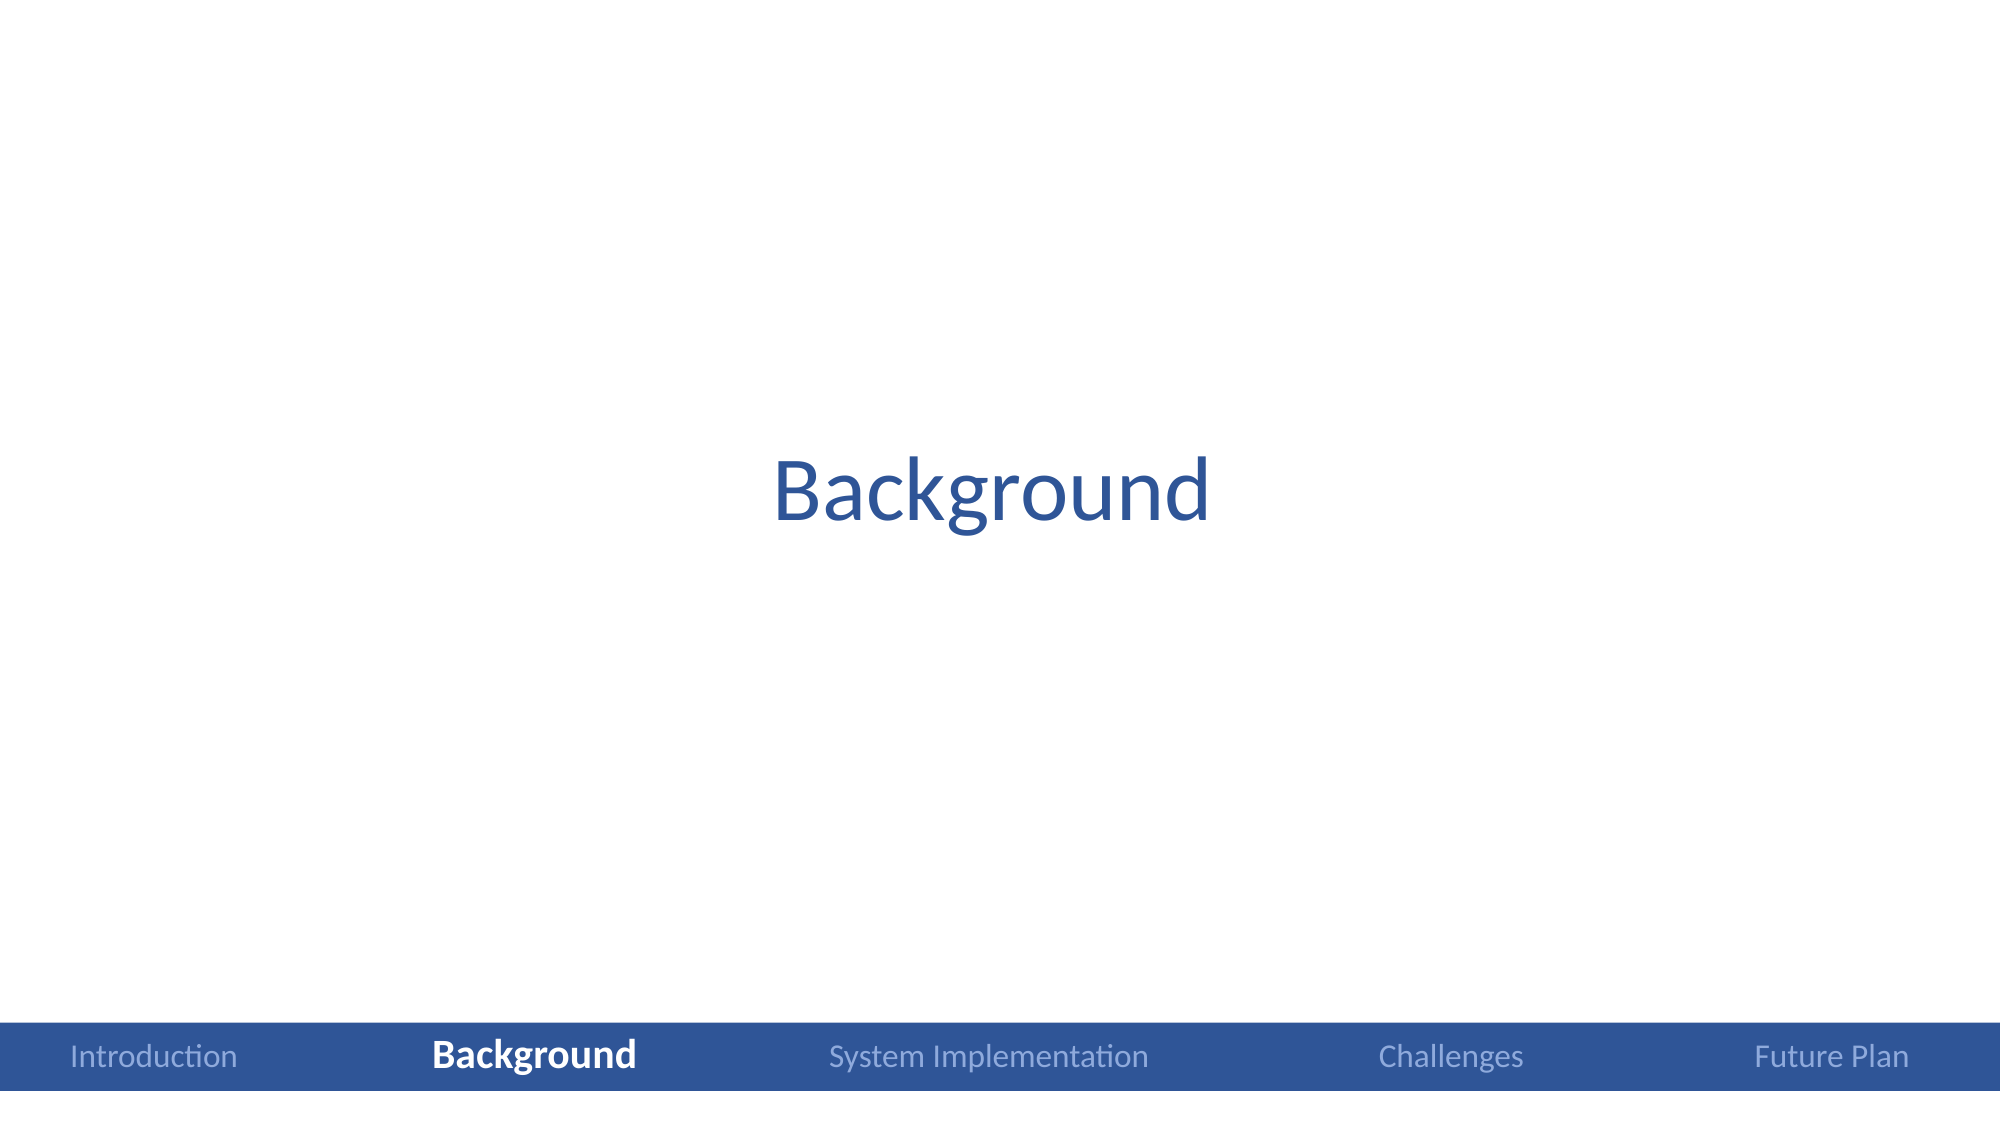

# Background

Background
System Implementation

Challenges

Future Plan

Introduction